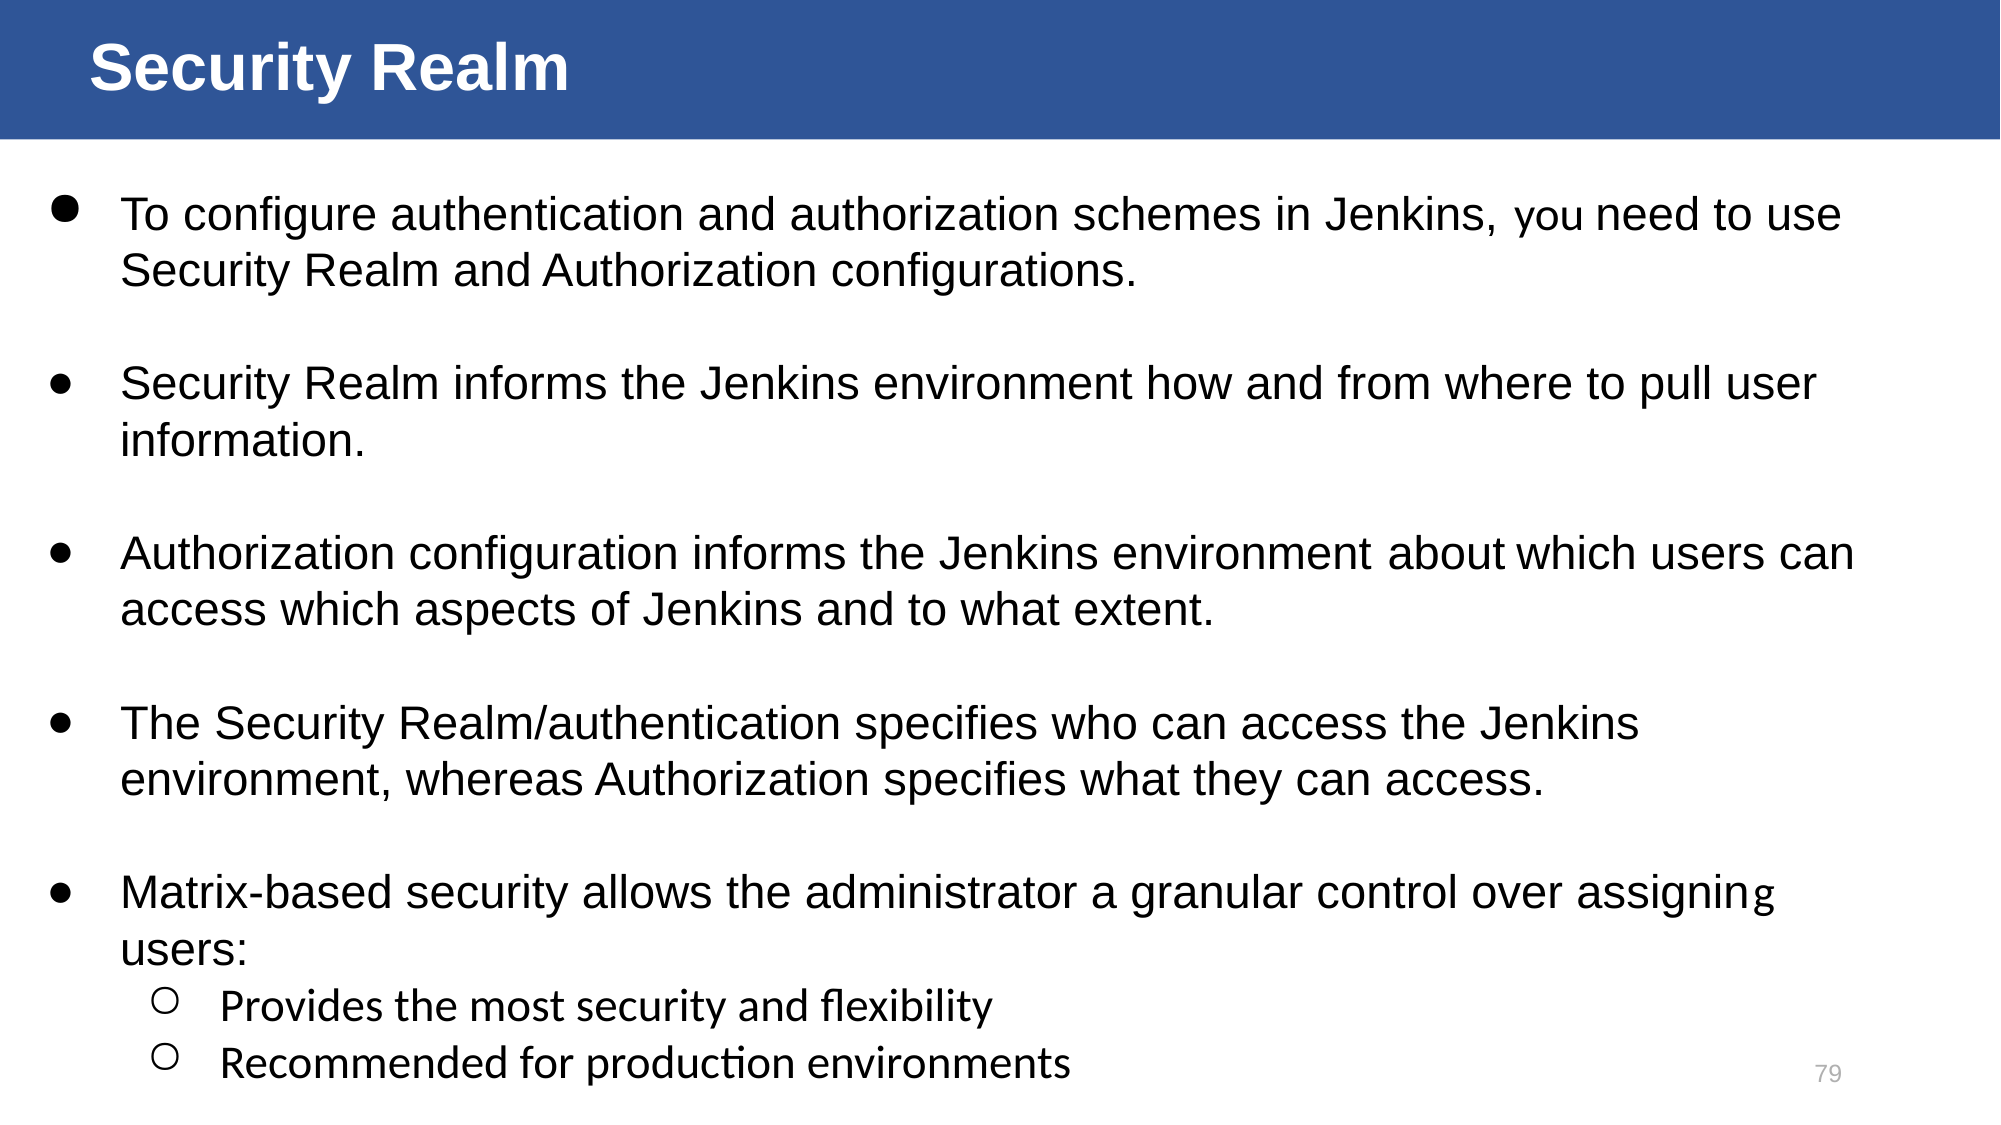

# Security Realm

To configure authentication and authorization schemes in Jenkins, you need to use Security Realm and Authorization configurations.

Security Realm informs the Jenkins environment how and from where to pull user information.

Authorization configuration informs the Jenkins environment about which users can access which aspects of Jenkins and to what extent.

The Security Realm/authentication specifies who can access the Jenkins environment, whereas Authorization specifies what they can access.

Matrix-based security allows the administrator a granular control over assigning users:
Provides the most security and flexibility
Recommended for production environments

79